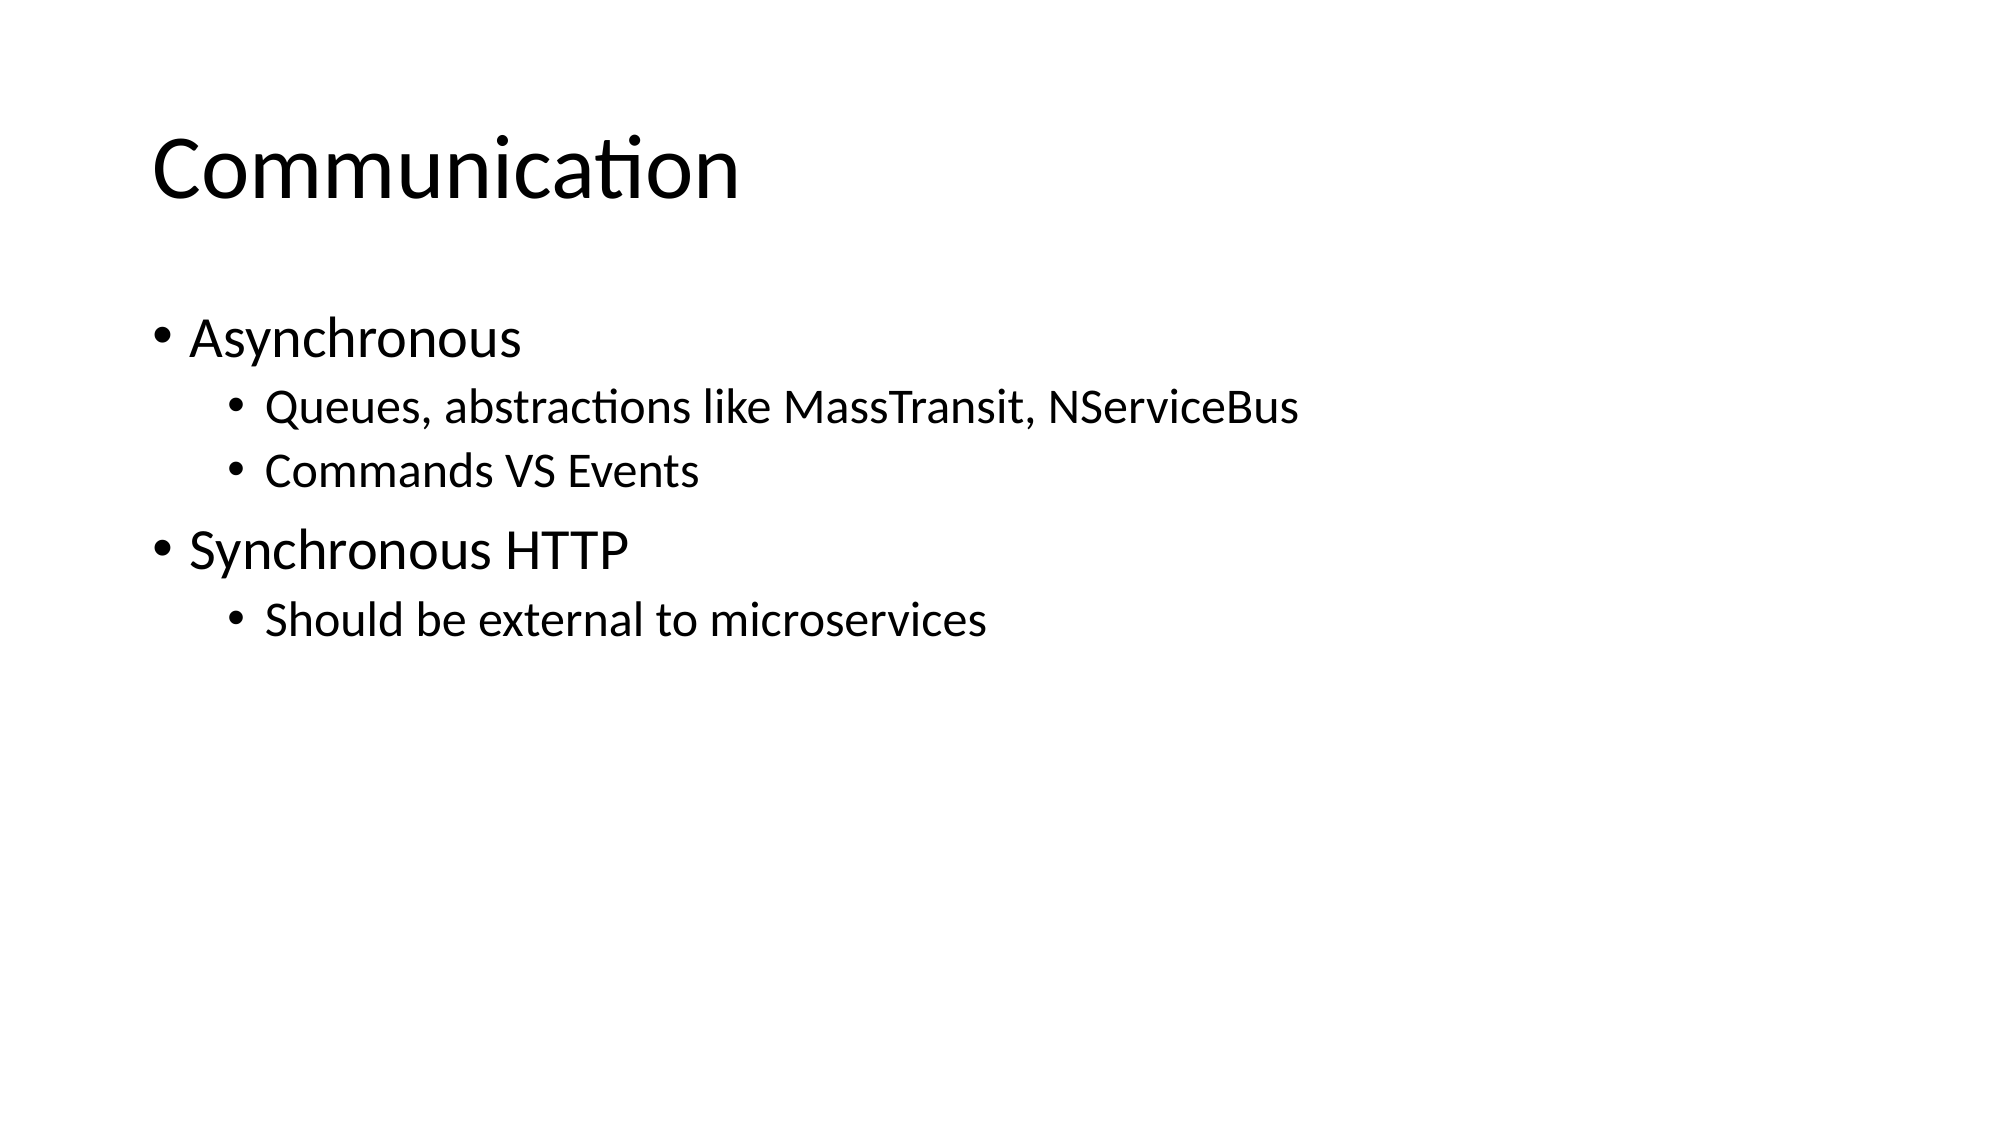

# Communication
Asynchronous
Queues, abstractions like MassTransit, NServiceBus
Commands VS Events
Synchronous HTTP
Should be external to microservices